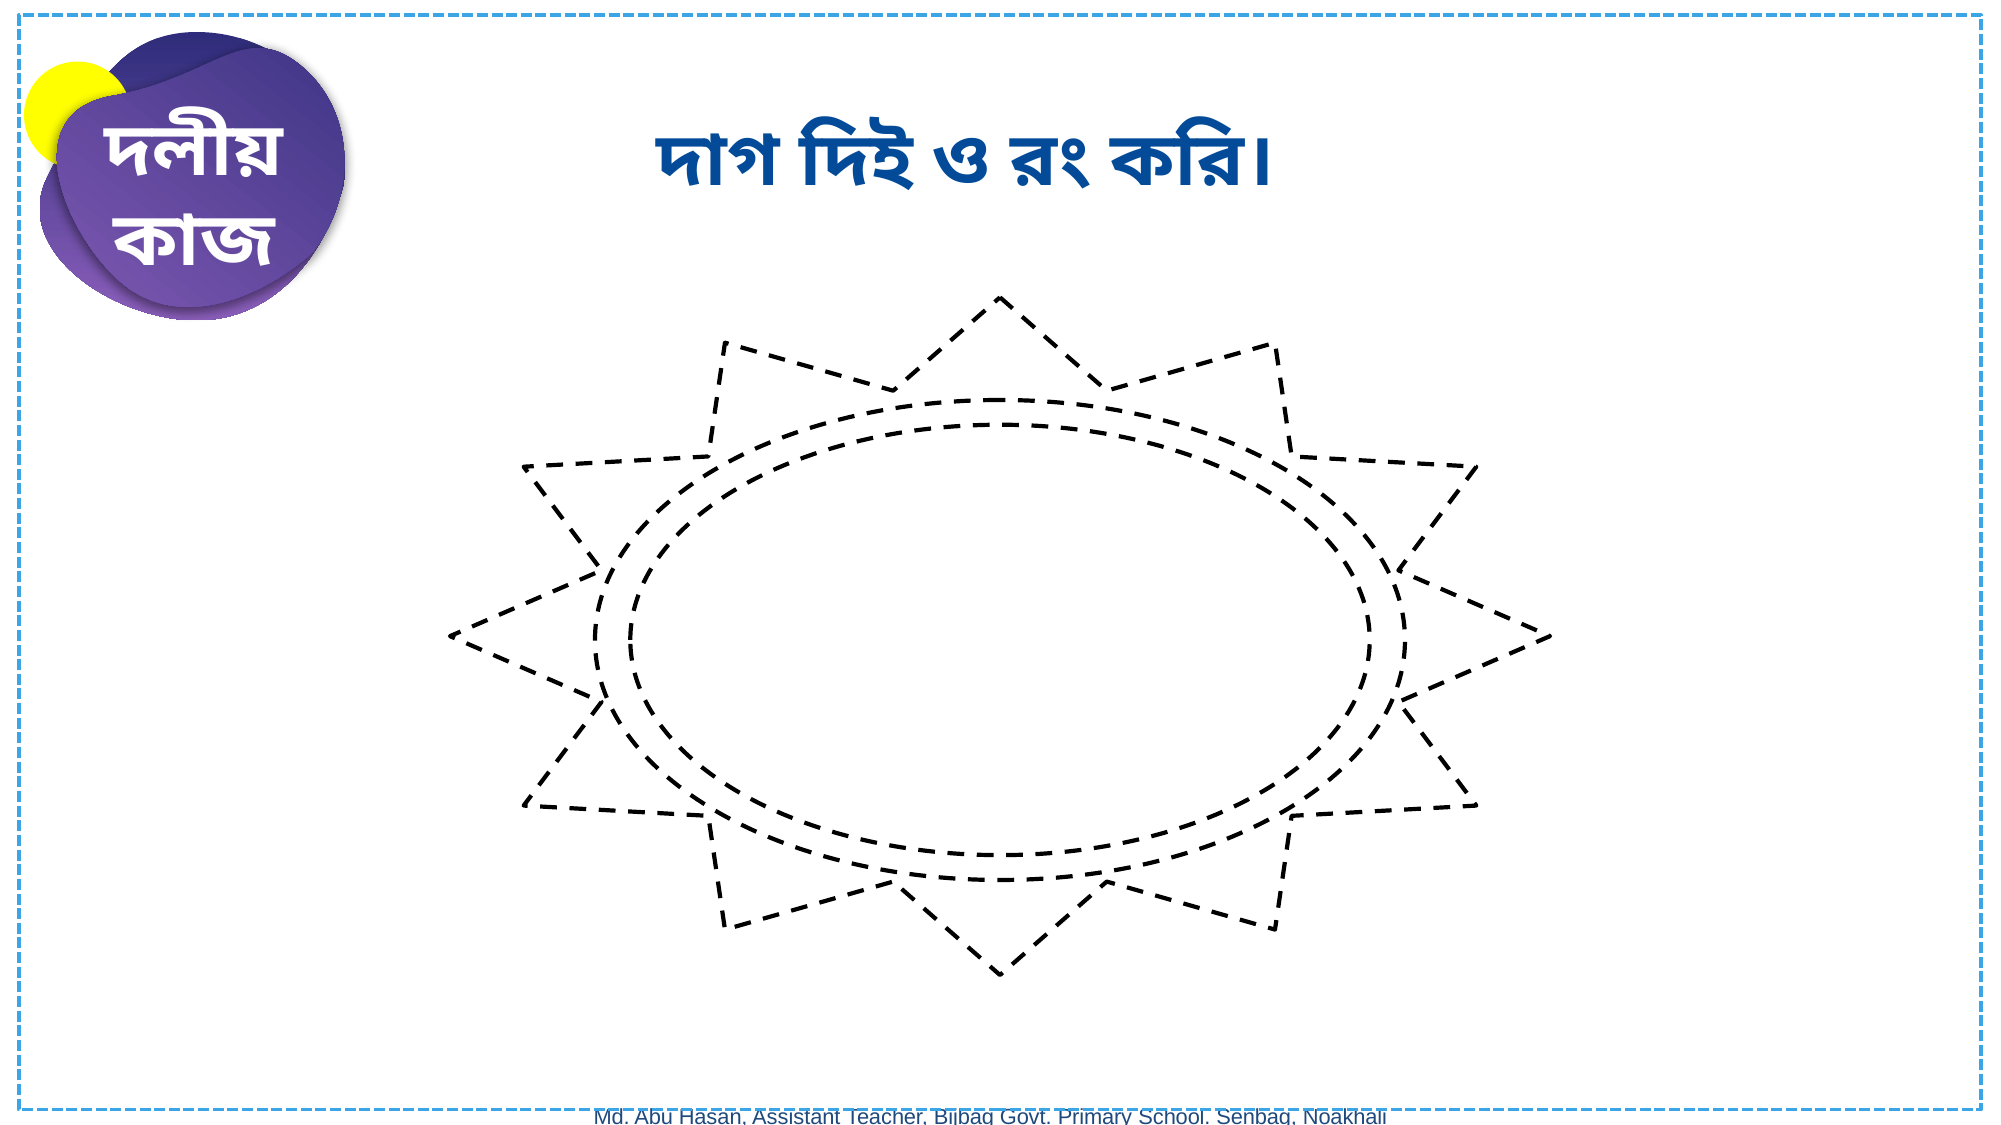

দলীয়
কাজ
দাগ দিই ও রং করি।